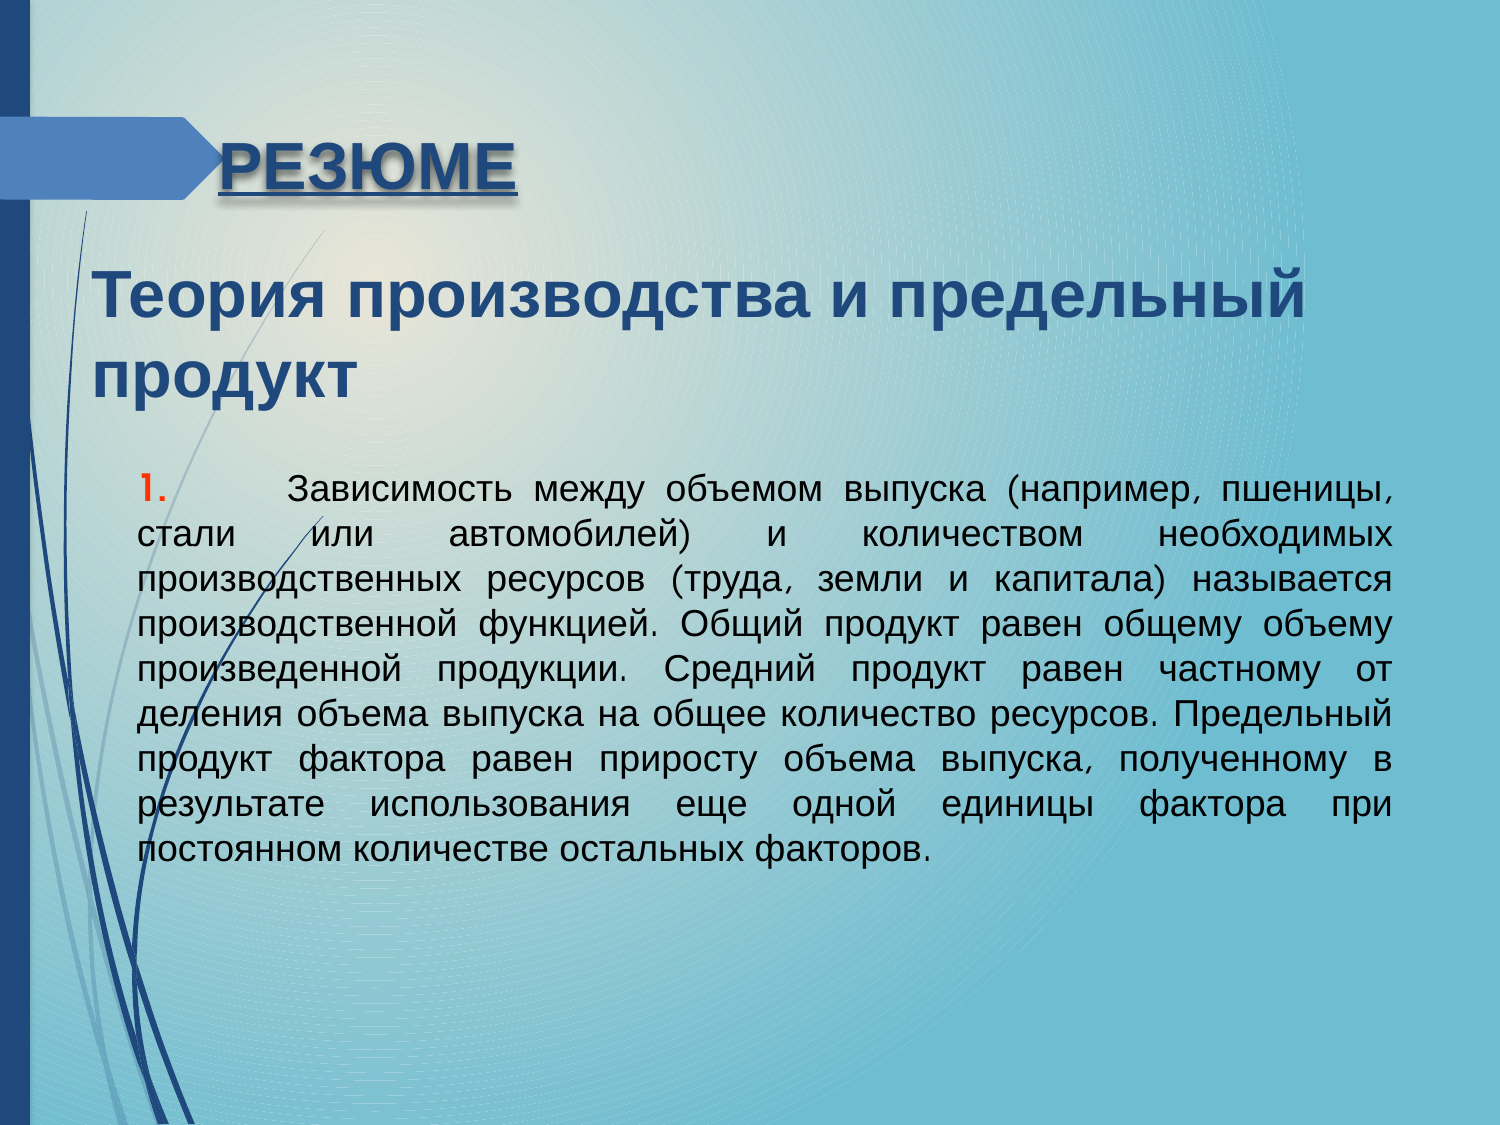

РЕЗЮМЕ
Теория производства и предельный продукт
1.	Зависимость между объемом выпуска (например, пшеницы, стали или автомобилей) и количеством необходимых производственных ресурсов (труда, земли и капитала) называется производственной функцией. Общий продукт равен общему объему произведенной продукции. Средний продукт равен частному от деления объема выпуска на общее количество ресурсов. Предельный продукт фактора равен приросту объема выпуска, полученному в результате использования еще одной единицы фактора при постоянном количестве остальных факторов.